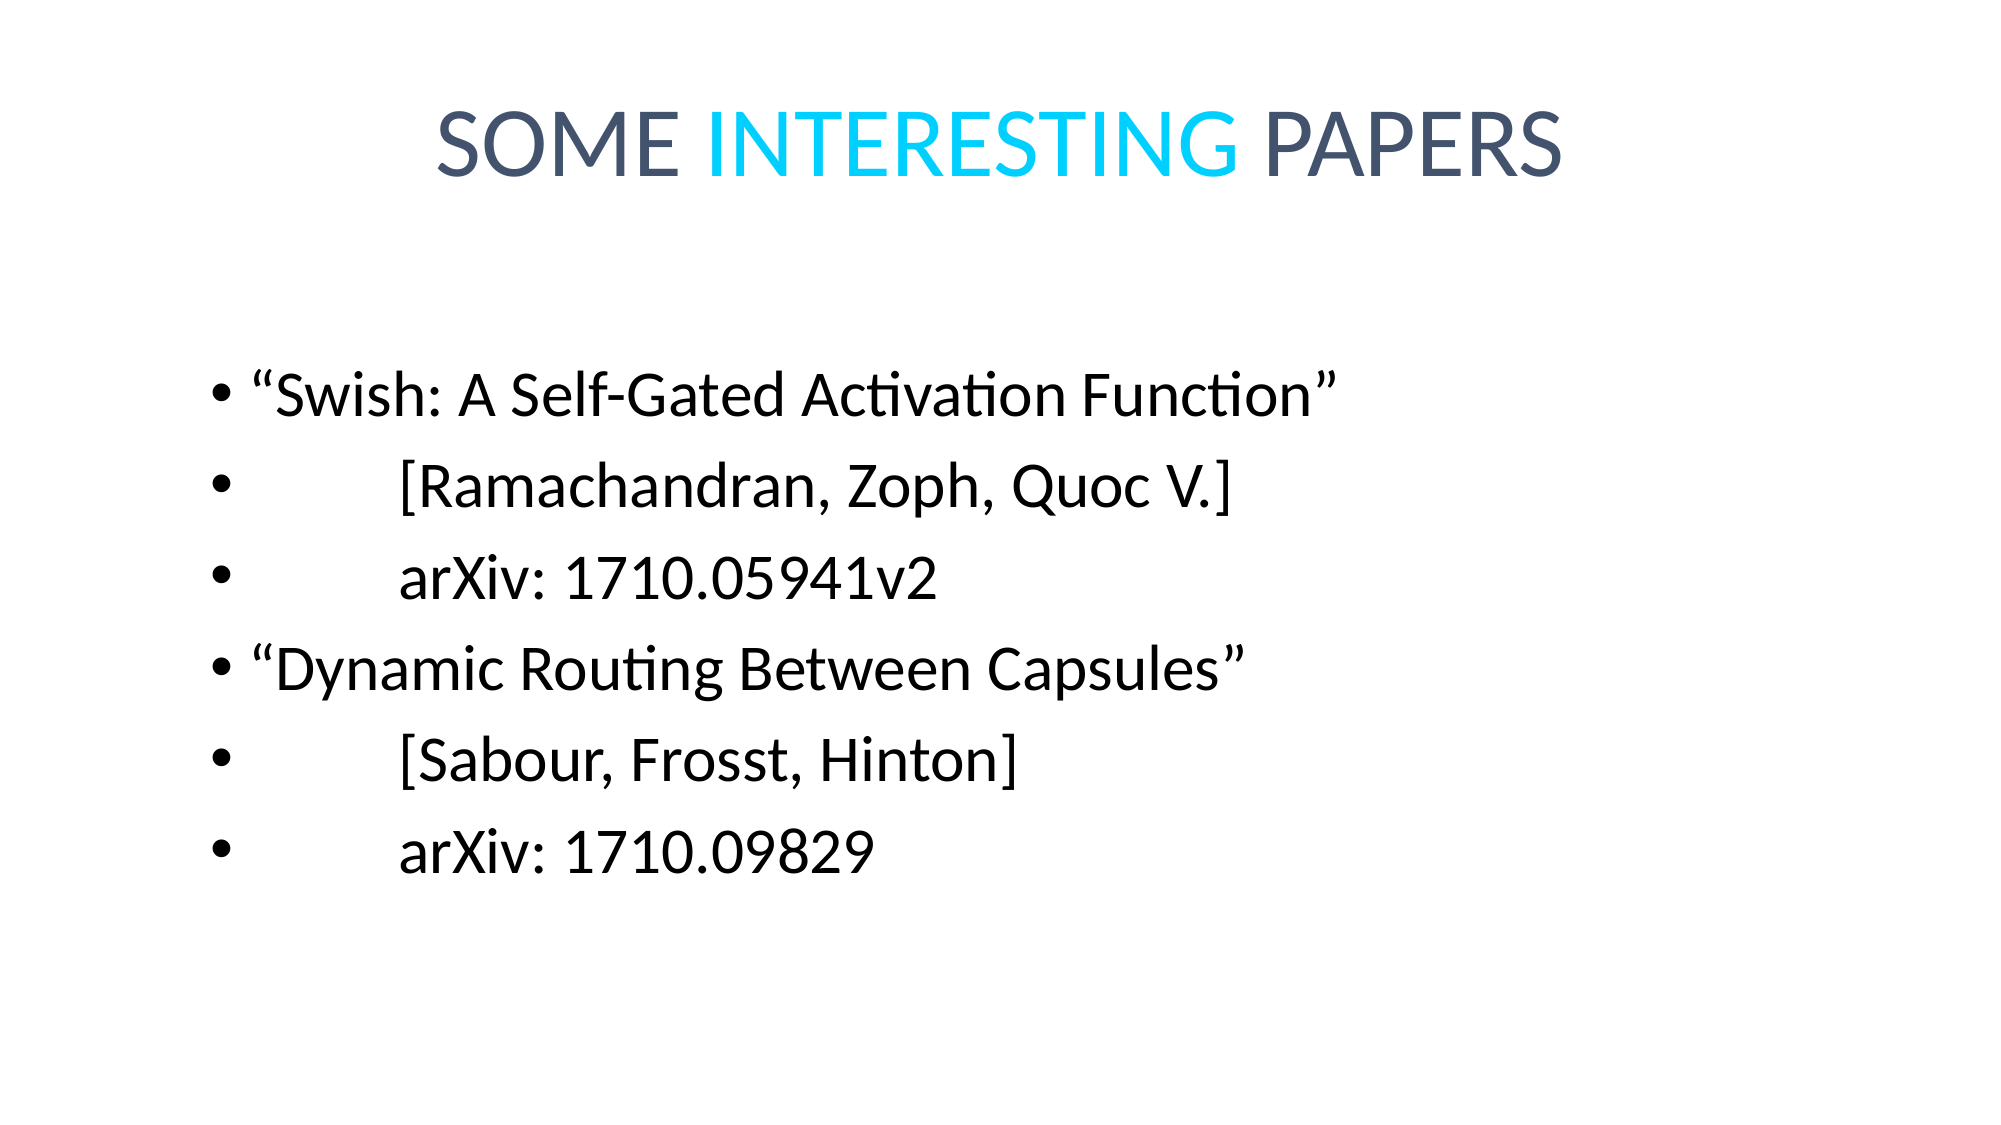

SOME INTERESTING PAPERS
“Swish: A Self-Gated Activation Function”
	[Ramachandran, Zoph, Quoc V.]
	arXiv: 1710.05941v2
“Dynamic Routing Between Capsules”
	[Sabour, Frosst, Hinton]
	arXiv: 1710.09829